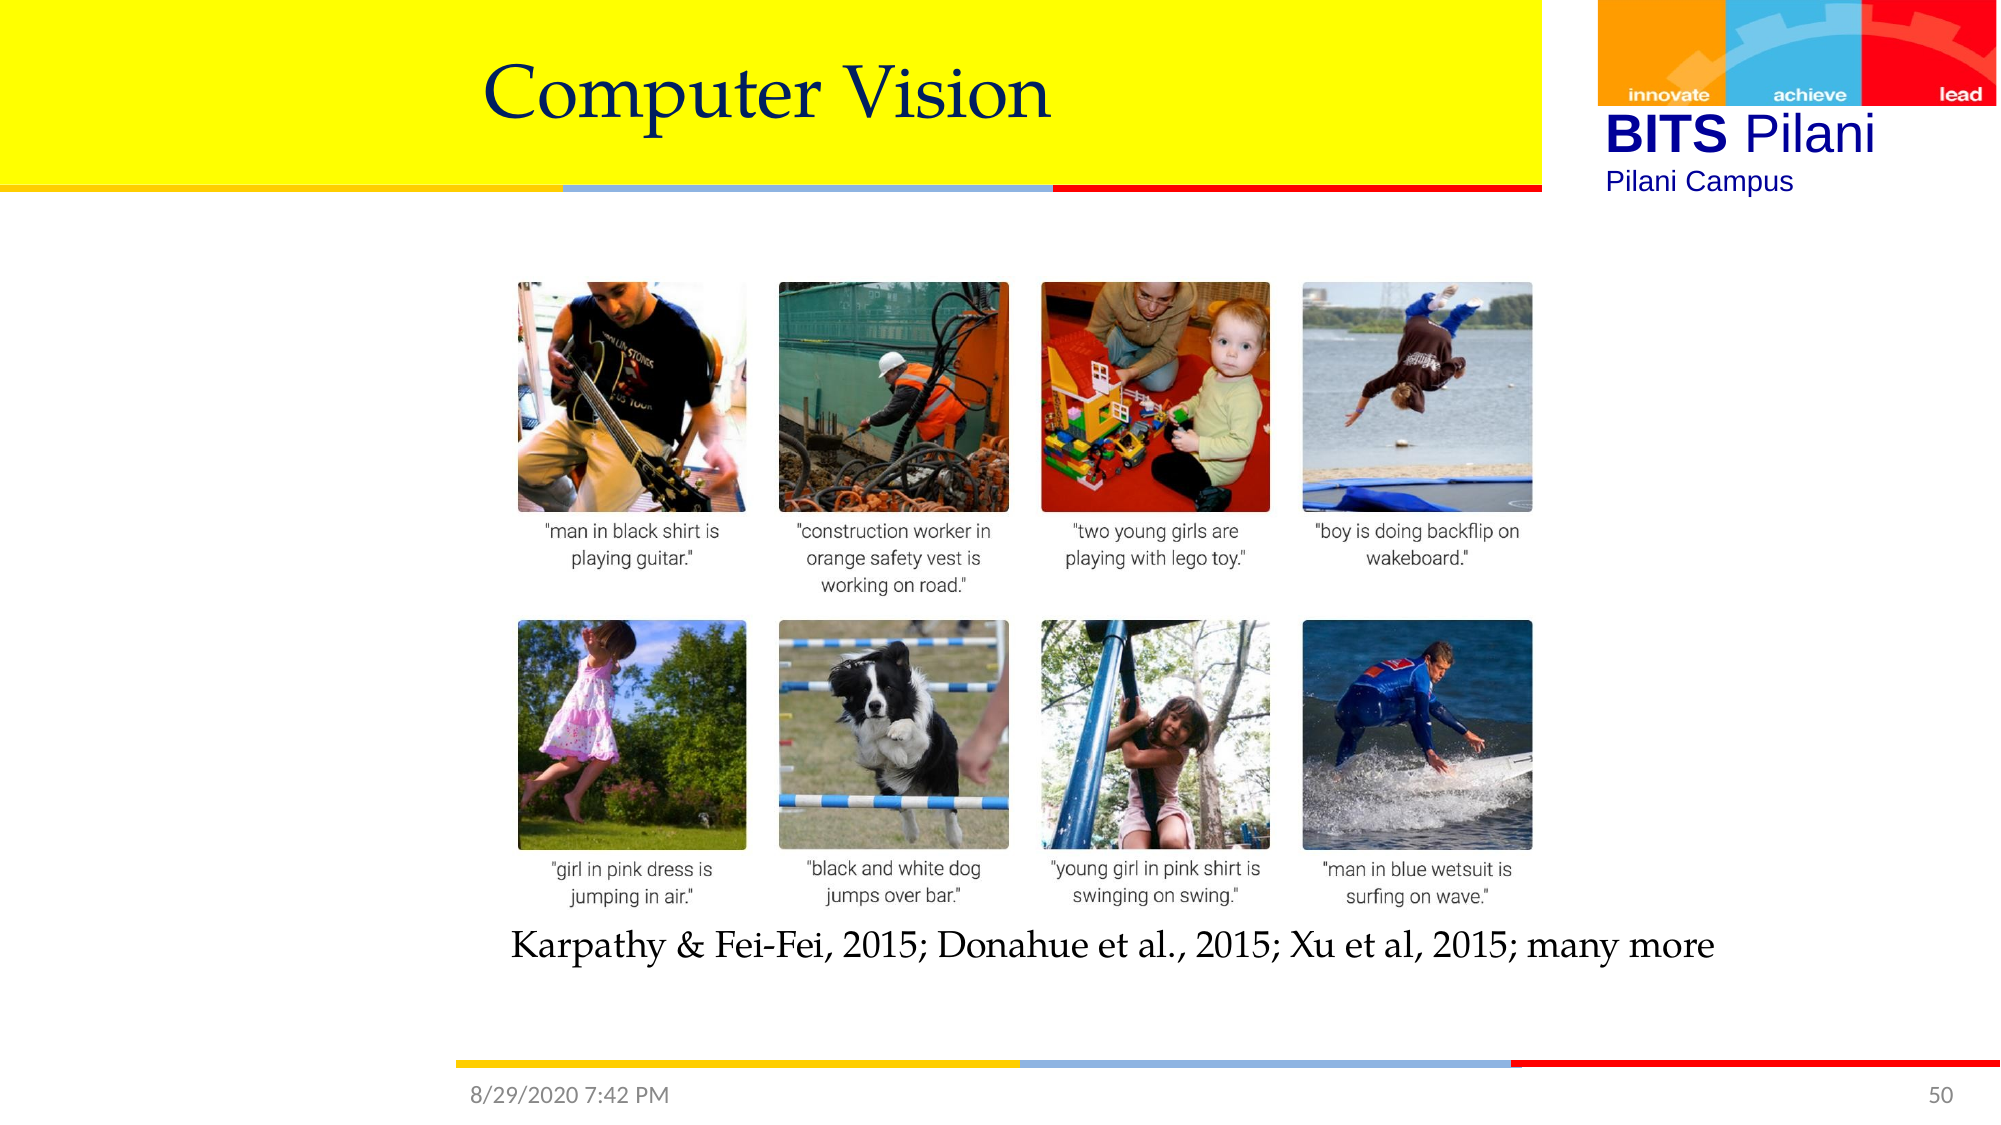

# Computer Vision
BITS Pilani
Pilani Campus

Karpathy & Fei-Fei, 2015; Donahue et al., 2015; Xu et al, 2015; many more

8/29/2020 7:42 PM
50